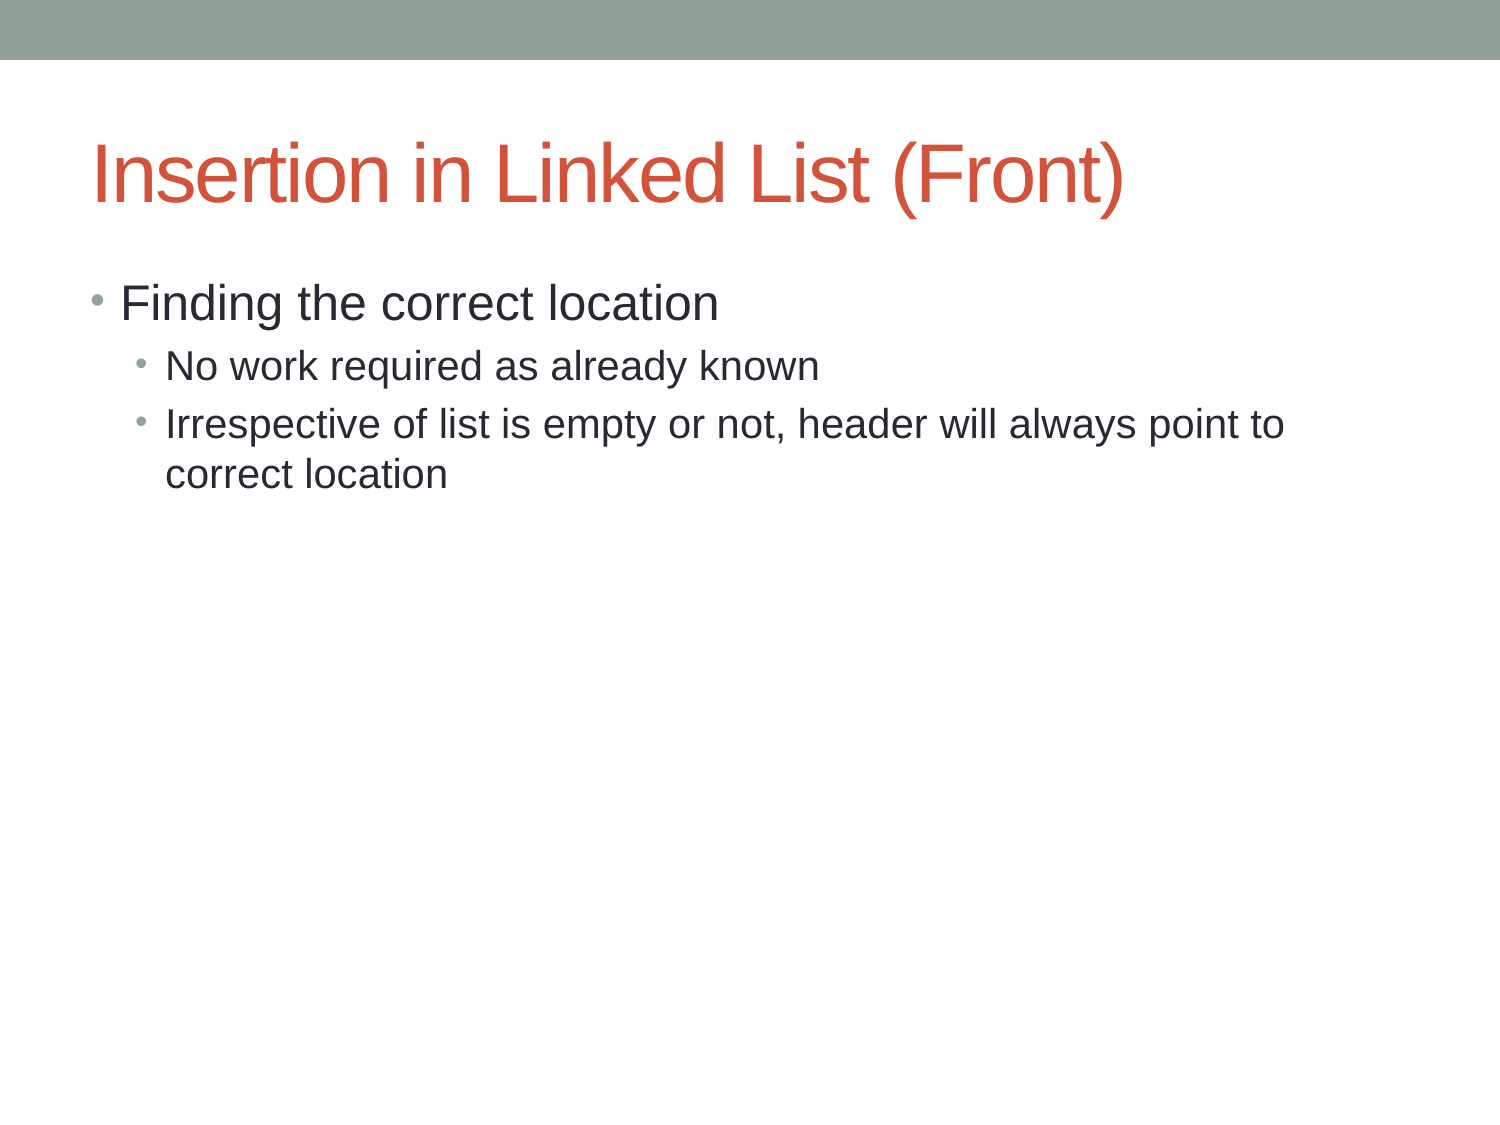

# Insertion in Linked List (Front)
Finding the correct location
No work required as already known
Irrespective of list is empty or not, header will always point to correct location